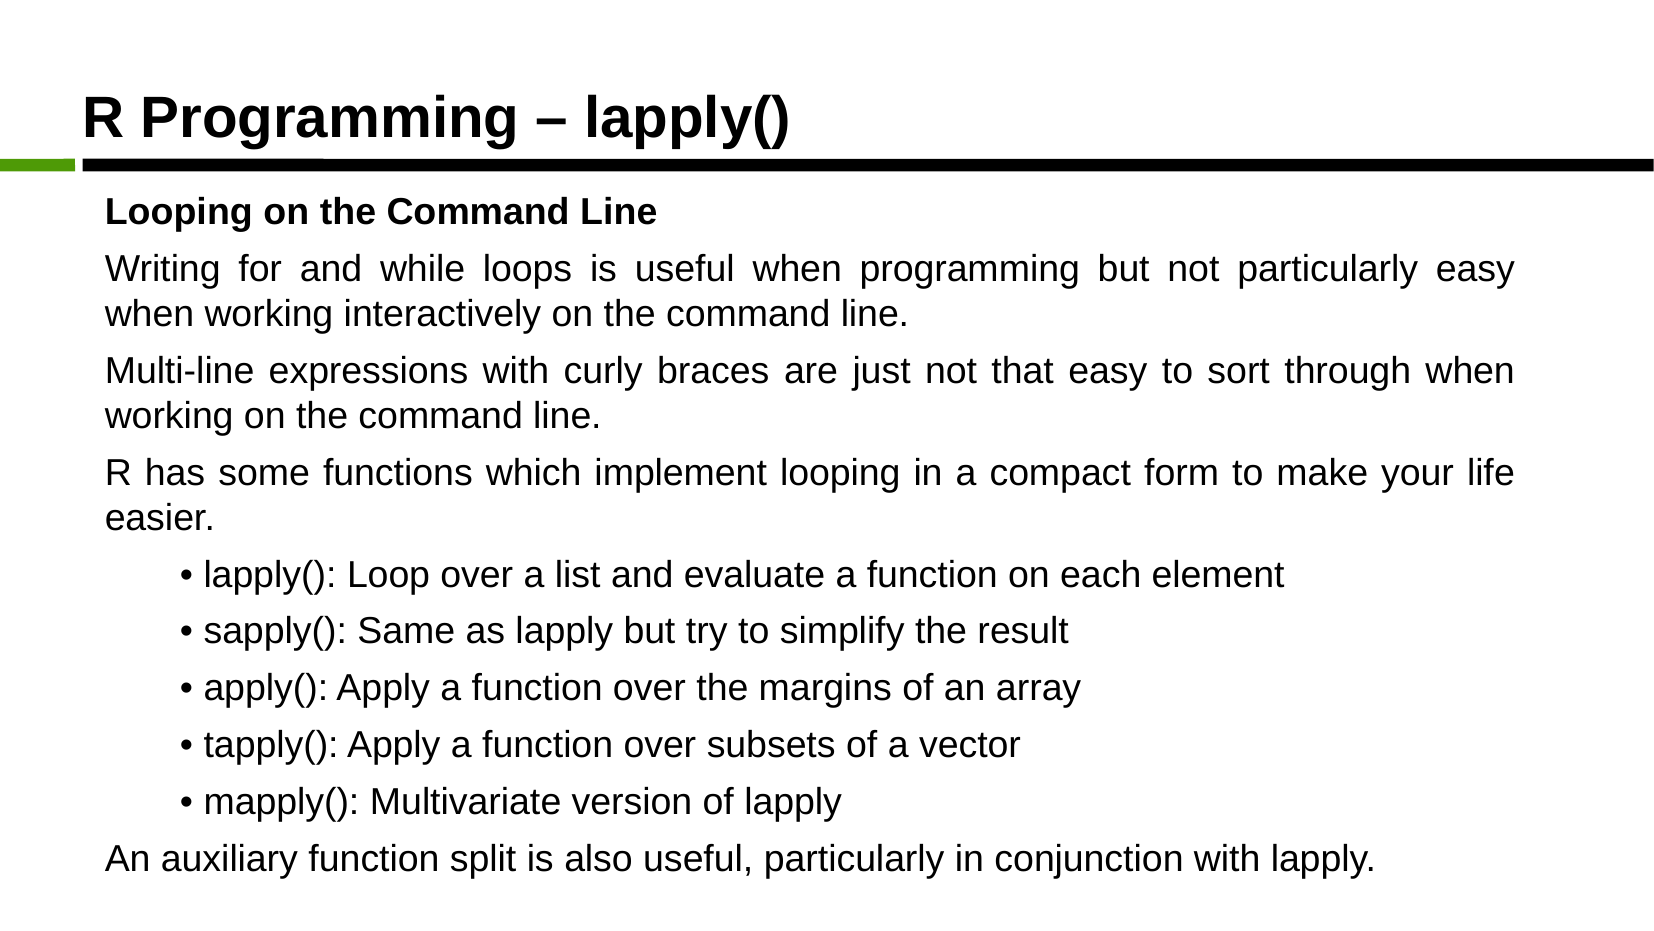

R Programming – lapply()

Looping on the Command Line
Writing for and while loops is useful when programming but not particularly easy when working interactively on the command line.
Multi-line expressions with curly braces are just not that easy to sort through when working on the command line.
R has some functions which implement looping in a compact form to make your life easier.
• lapply(): Loop over a list and evaluate a function on each element
• sapply(): Same as lapply but try to simplify the result
• apply(): Apply a function over the margins of an array
• tapply(): Apply a function over subsets of a vector
• mapply(): Multivariate version of lapply
An auxiliary function split is also useful, particularly in conjunction with lapply.